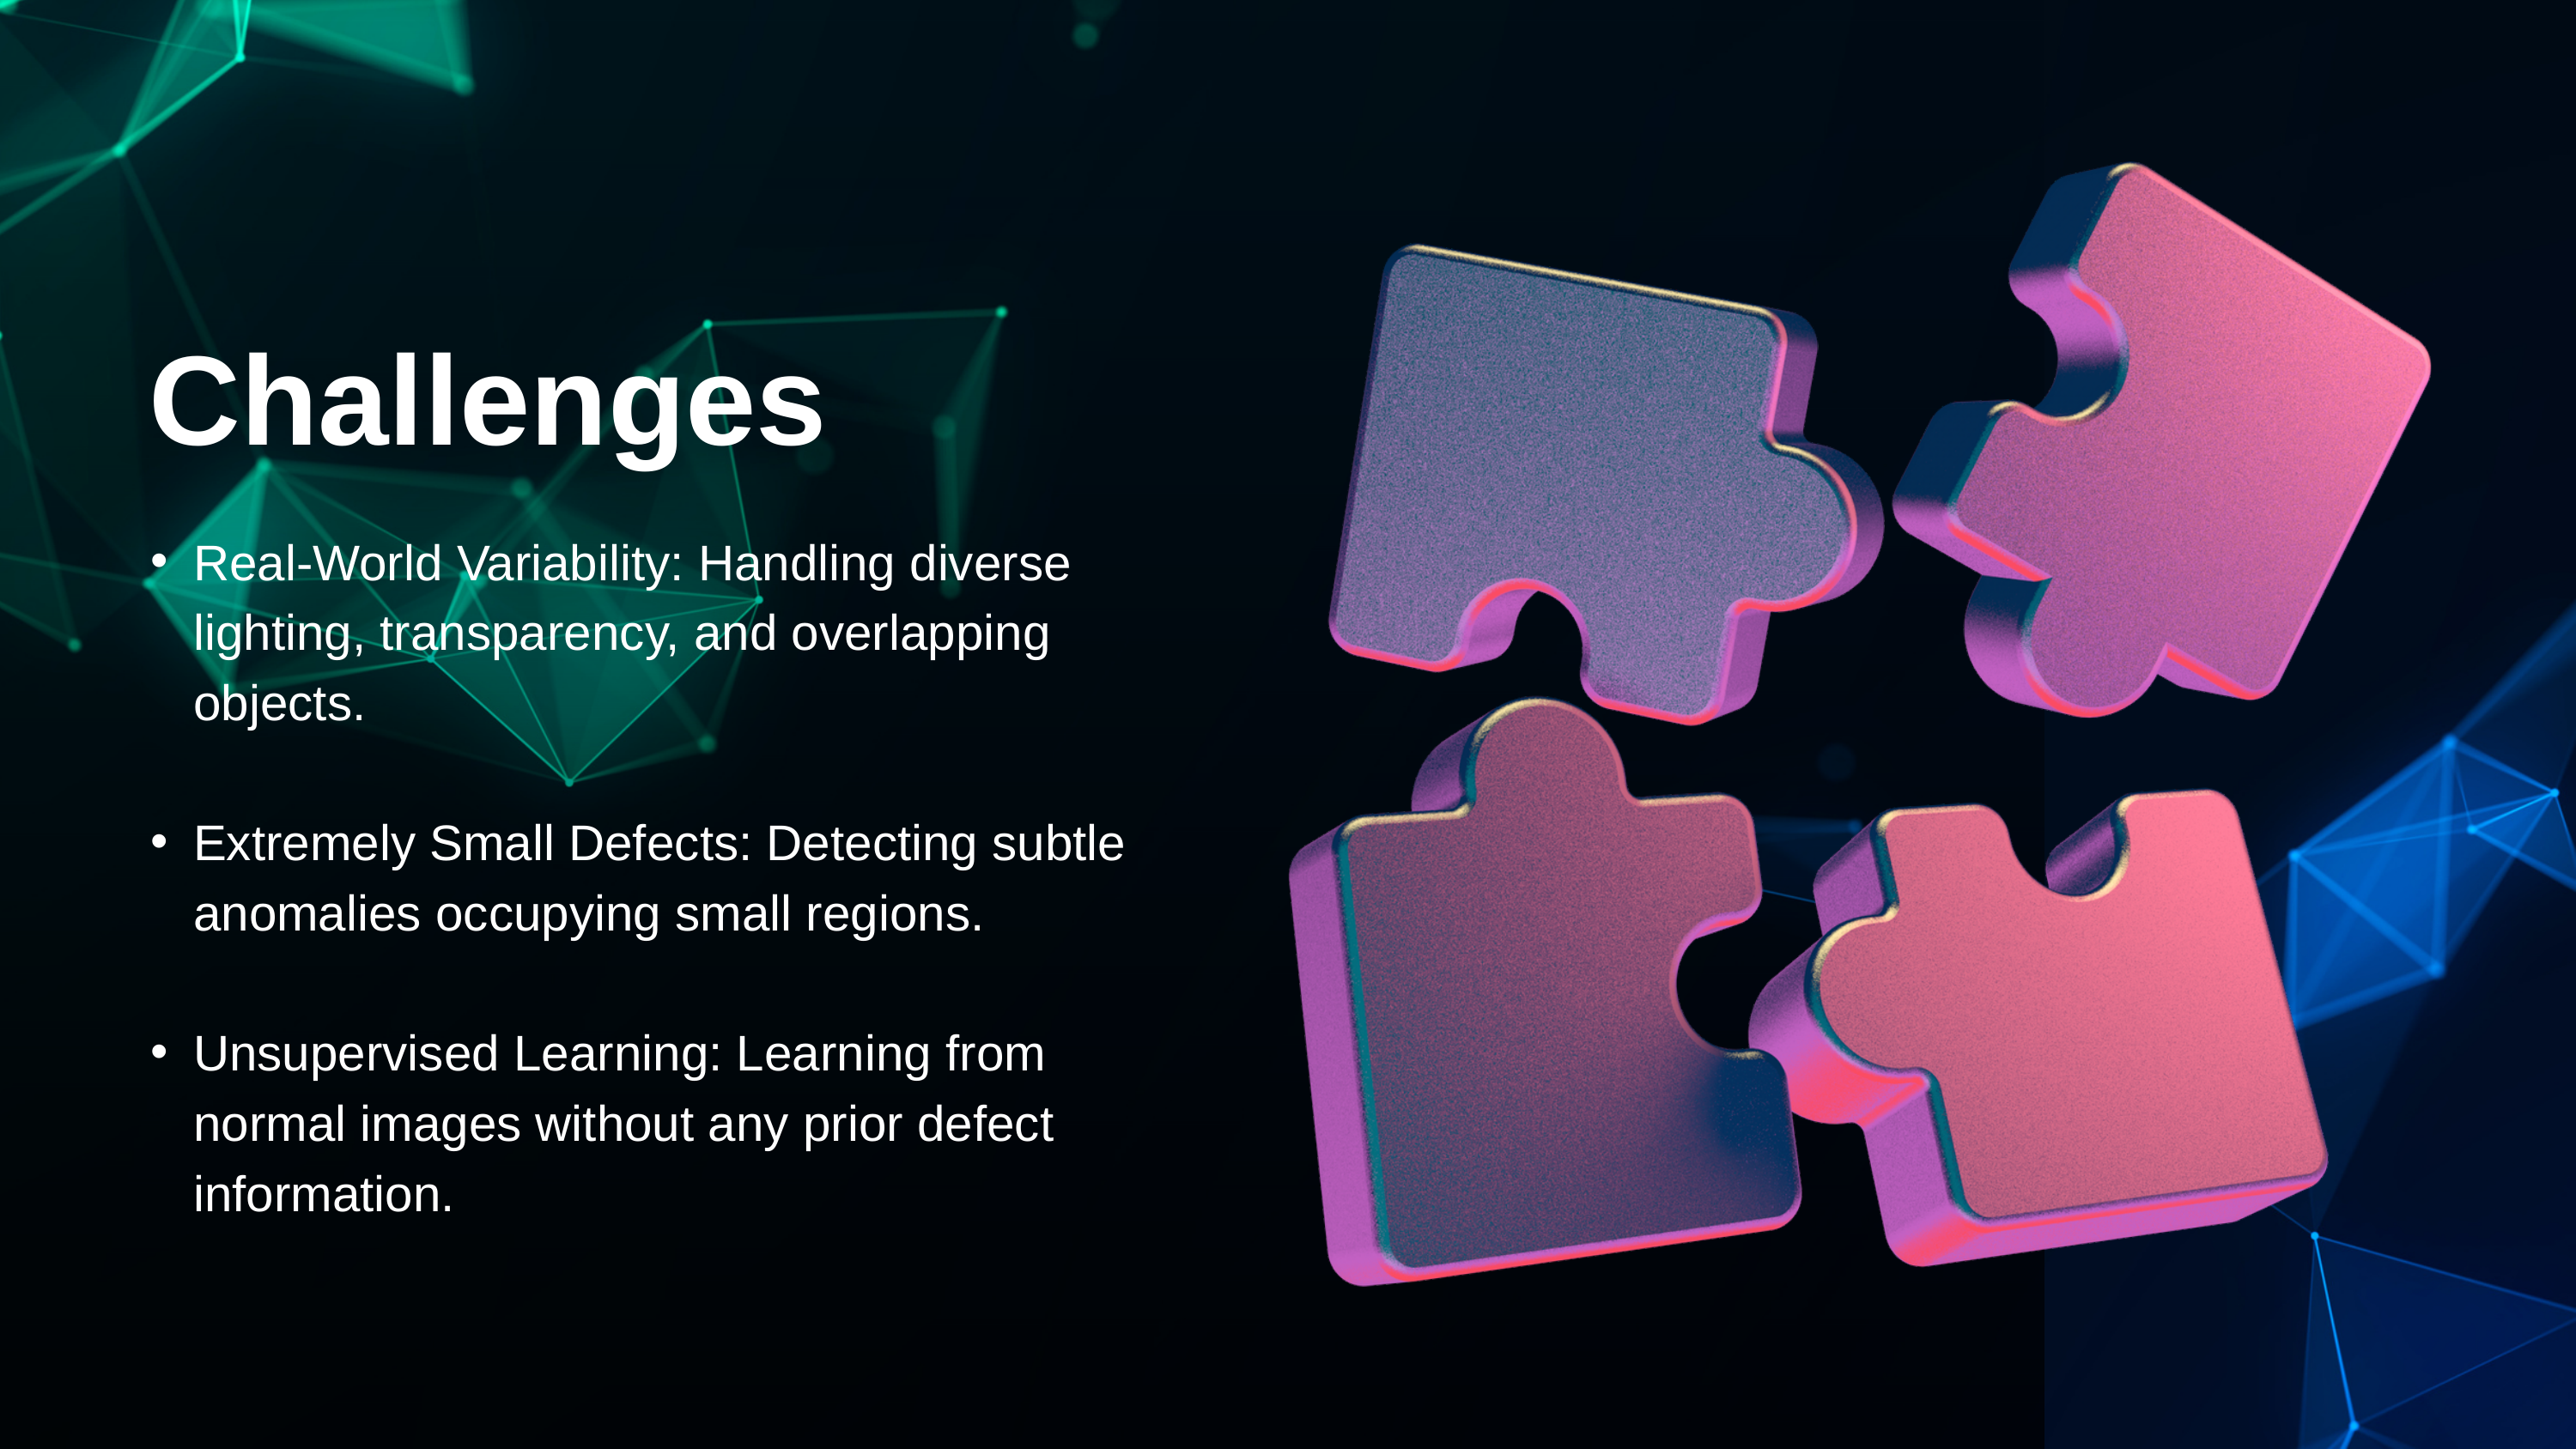

Challenges
Real-World Variability: Handling diverse lighting, transparency, and overlapping objects.

Extremely Small Defects: Detecting subtle anomalies occupying small regions.

Unsupervised Learning: Learning from normal images without any prior defect information.